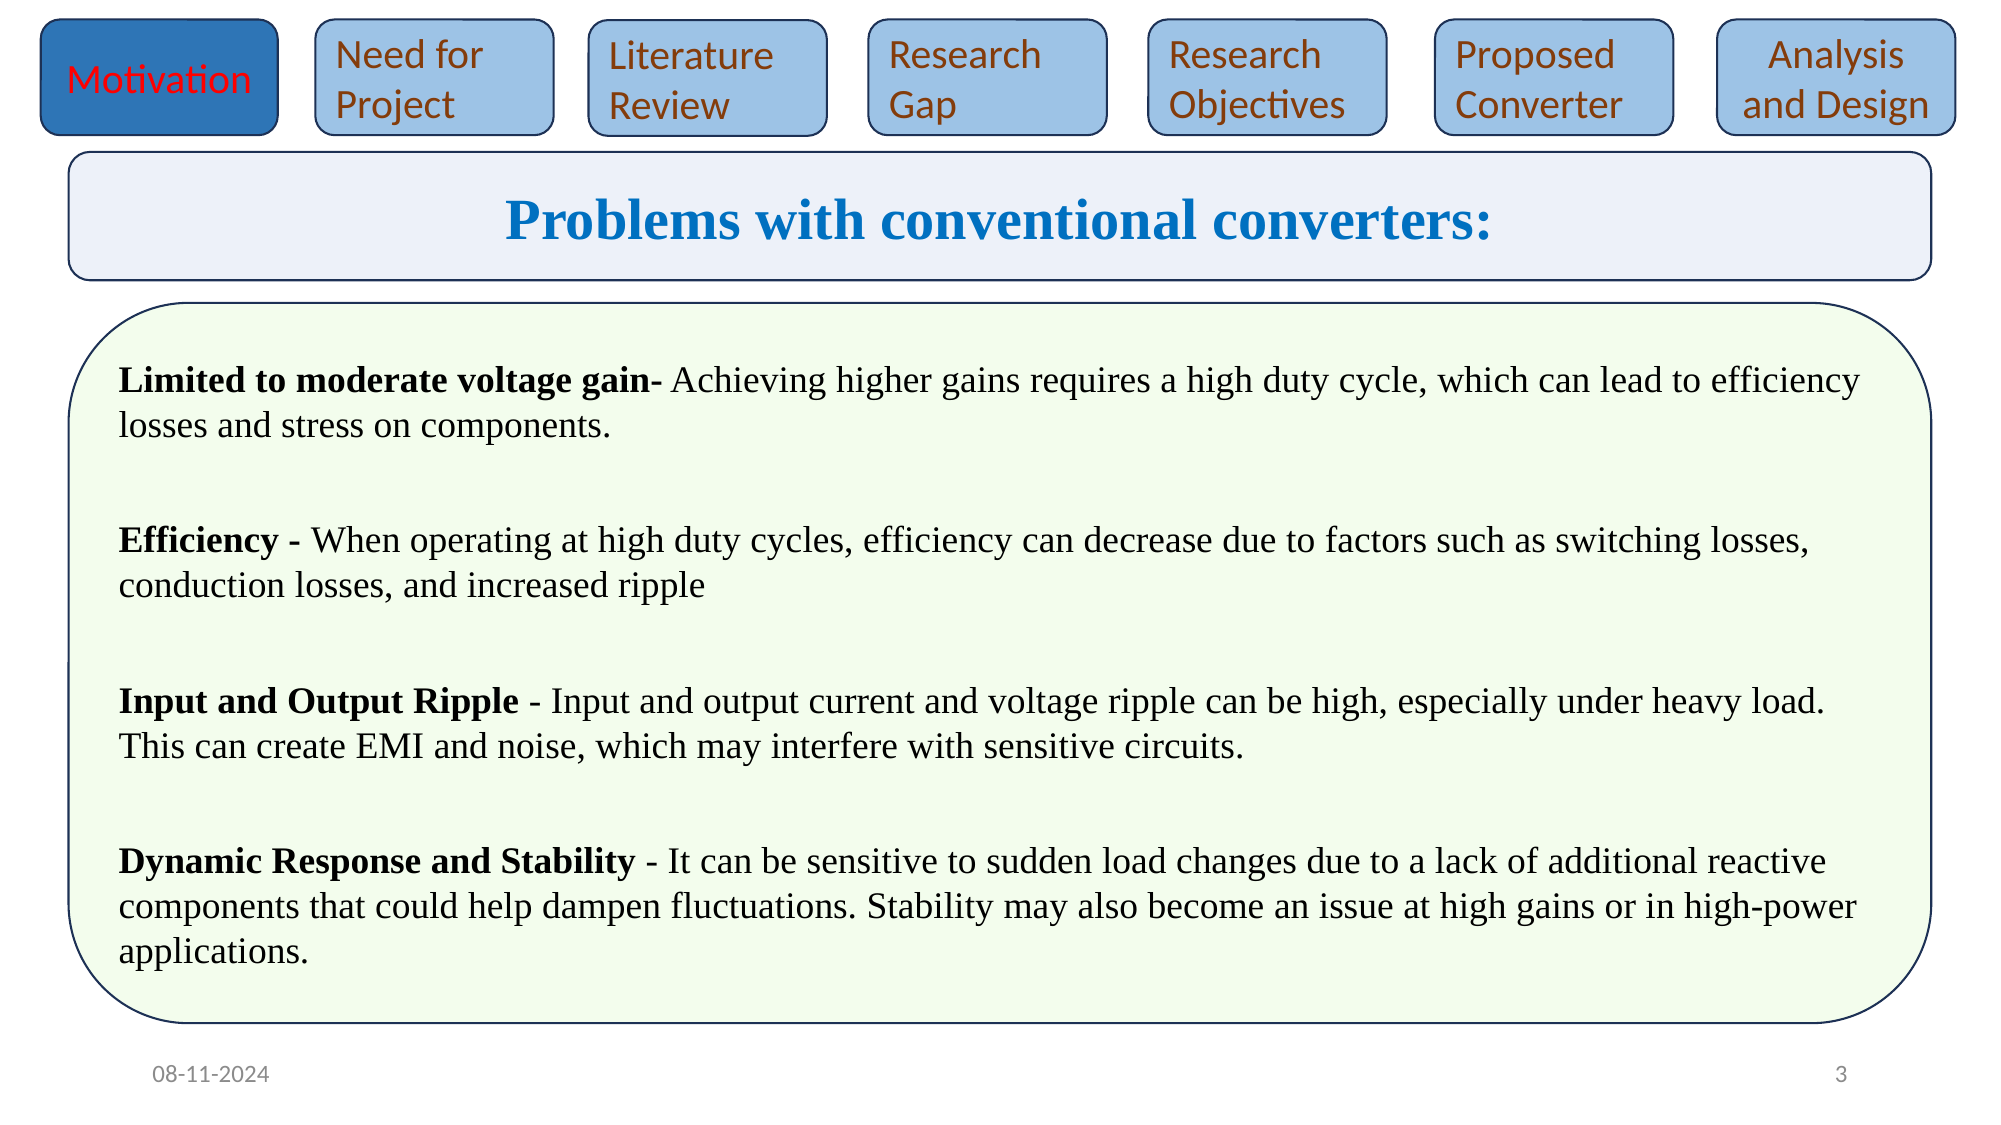

Suitable for general-purpose applications, such as LED drivers, portable electronics, or where moderate step-up and efficiency are sufficient.

Research Gap
Research Objectives
Proposed Converter
Need for Project

Analysis and Design

Motivation
Literature Review
Problems with conventional converters:
Limited to moderate voltage gain- Achieving higher gains requires a high duty cycle, which can lead to efficiency losses and stress on components.

Efficiency - When operating at high duty cycles, efficiency can decrease due to factors such as switching losses, conduction losses, and increased ripple

Input and Output Ripple - Input and output current and voltage ripple can be high, especially under heavy load. This can create EMI and noise, which may interfere with sensitive circuits.

Dynamic Response and Stability - It can be sensitive to sudden load changes due to a lack of additional reactive components that could help dampen fluctuations. Stability may also become an issue at high gains or in high-power applications.
08-11-2024
3